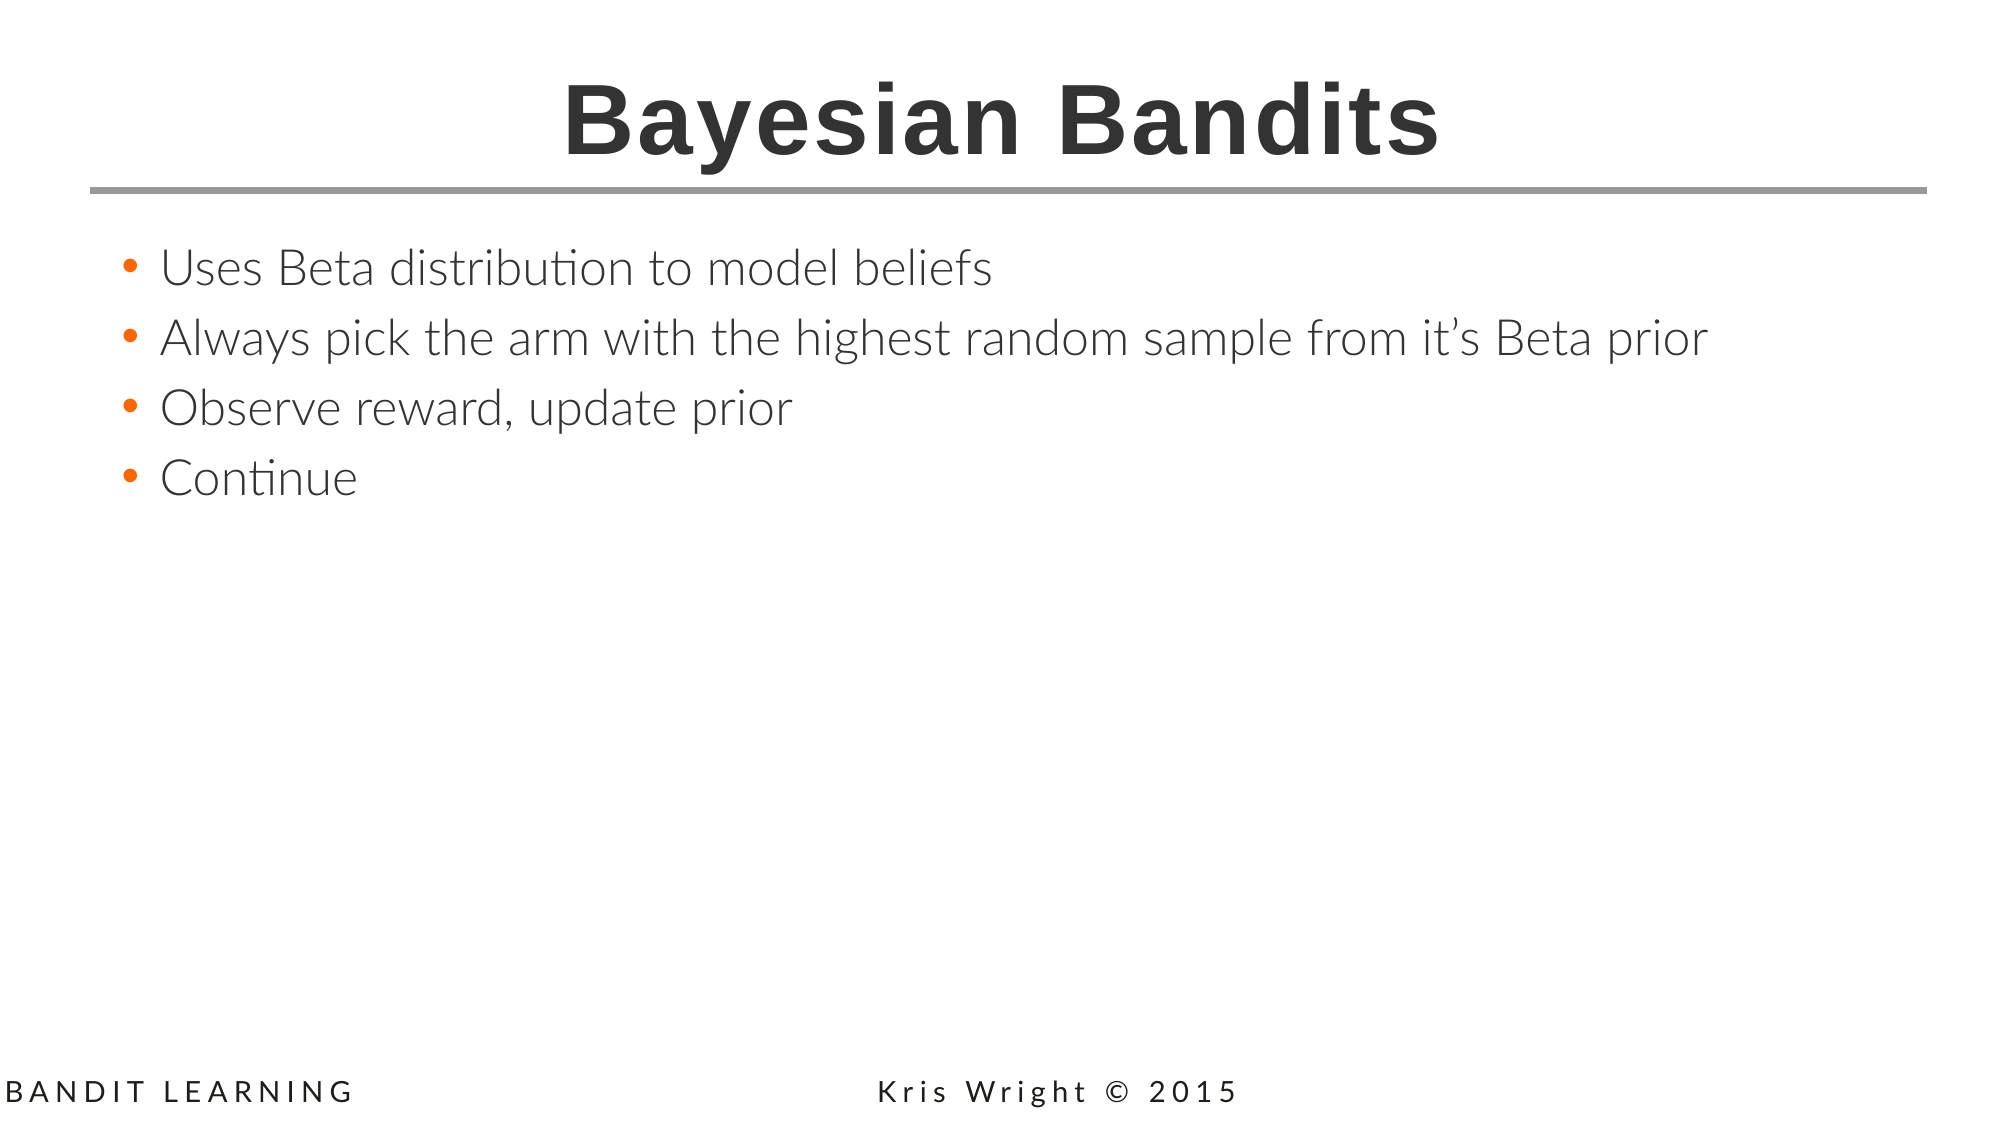

# Bayesian Bandits
Uses Beta distribution to model beliefs
Always pick the arm with the highest random sample from it’s Beta prior
Observe reward, update prior
Continue